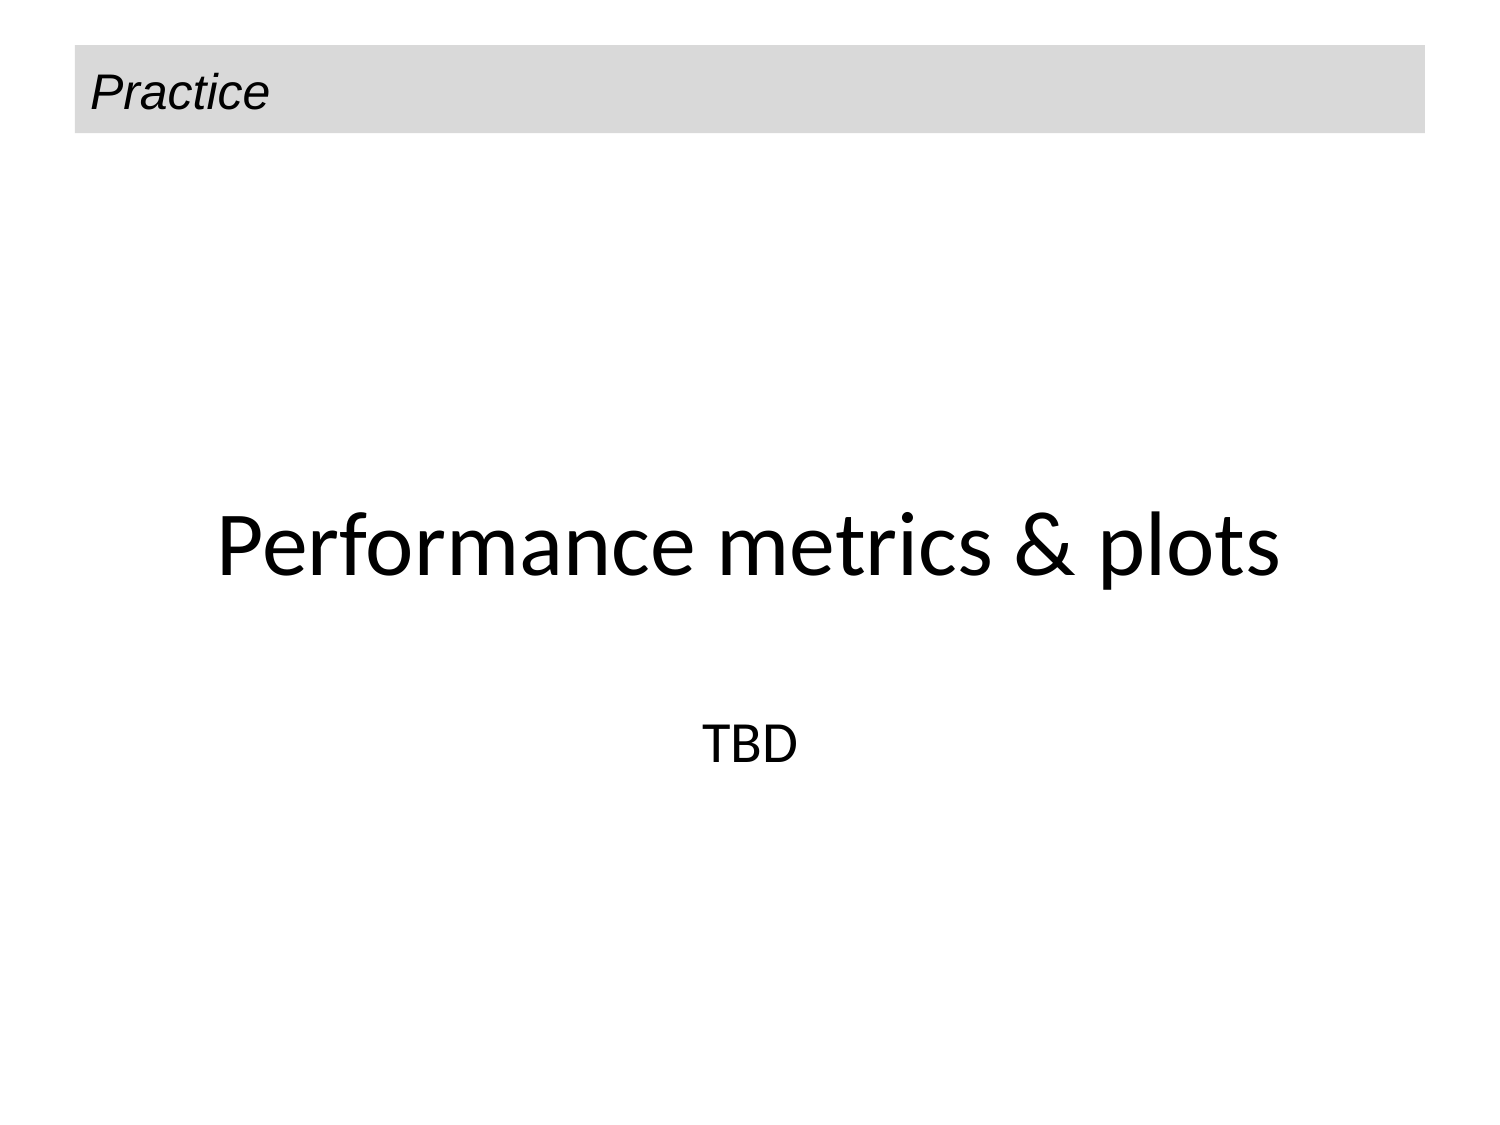

Practice
# Performance metrics & plots TBD